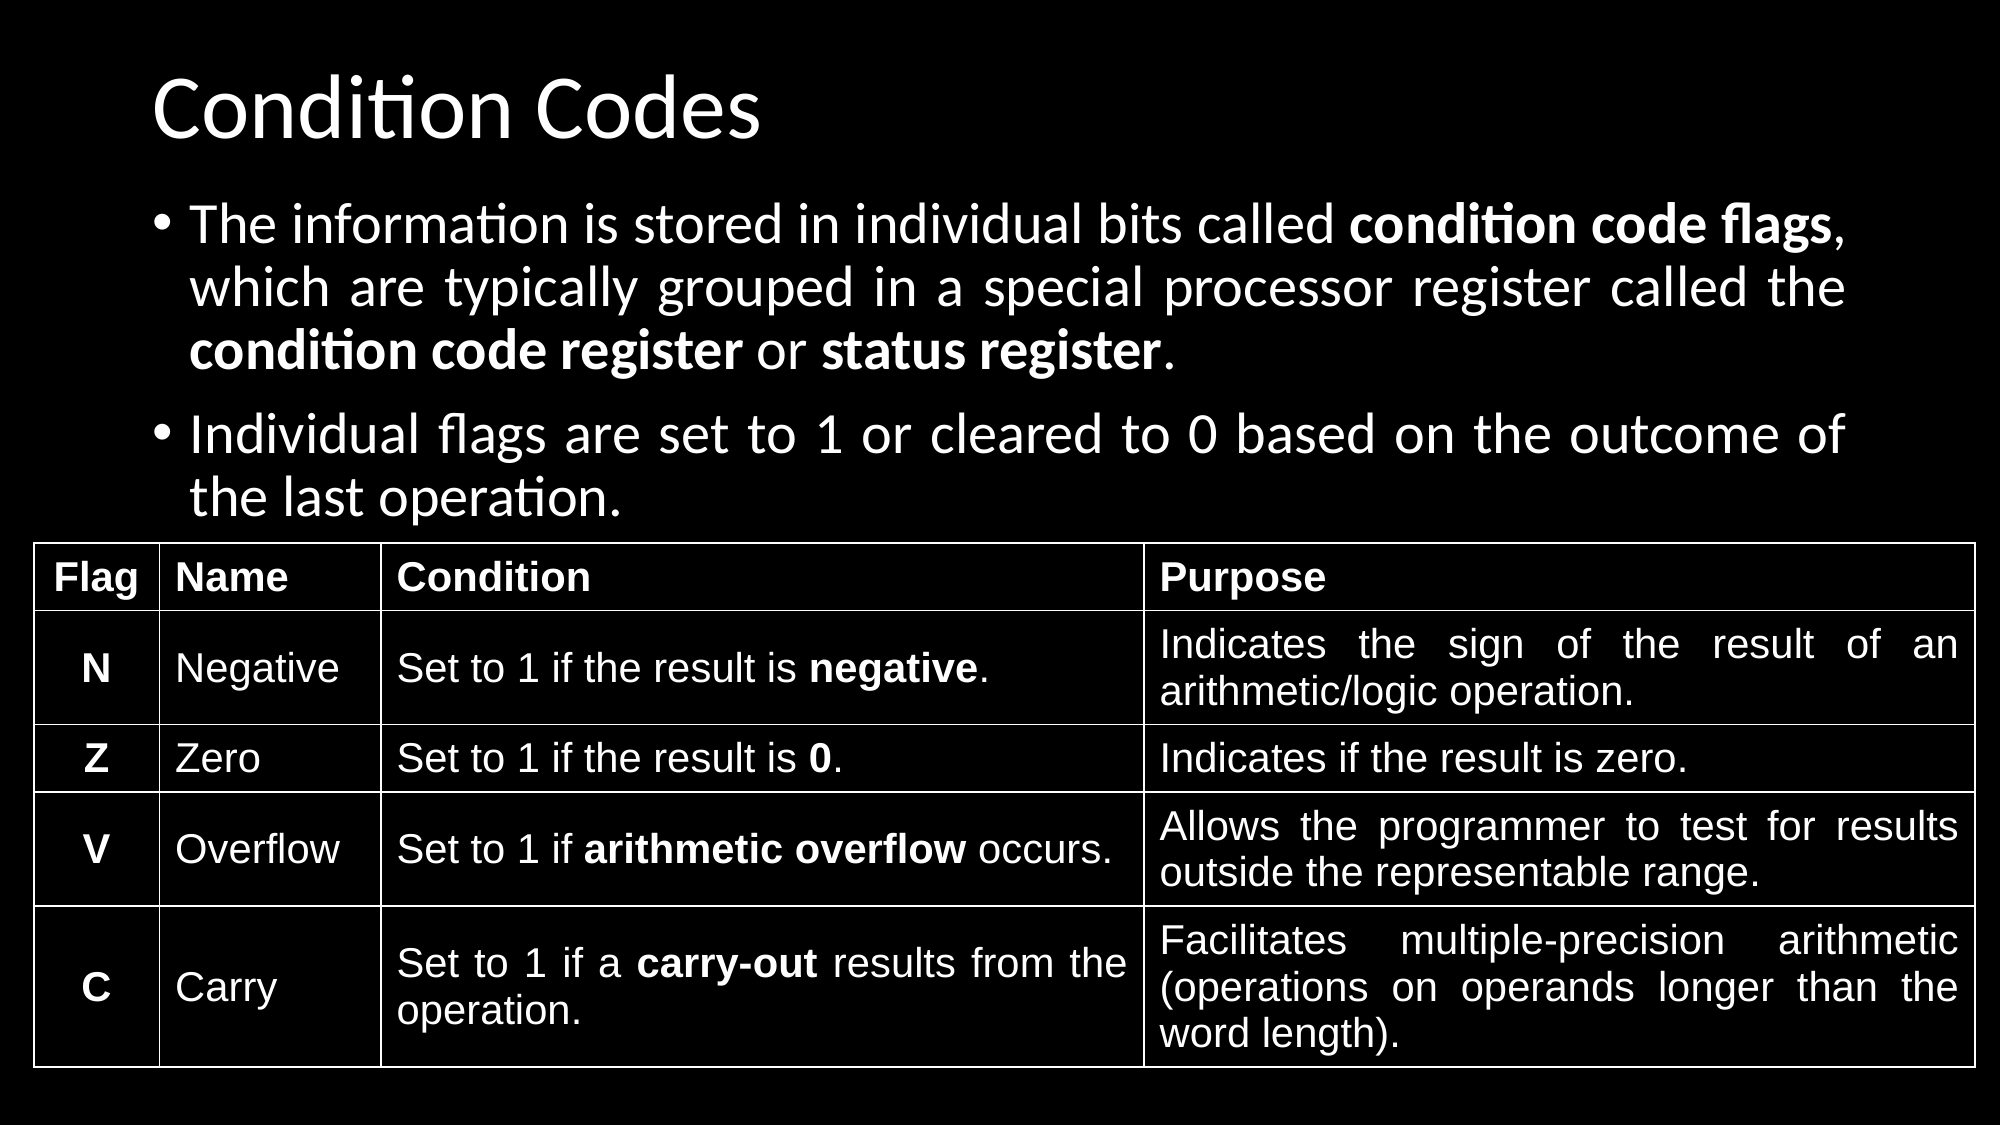

# Condition Codes
The information is stored in individual bits called condition code flags, which are typically grouped in a special processor register called the condition code register or status register.
Individual flags are set to 1 or cleared to 0 based on the outcome of the last operation.

| Flag | Name | Condition | Purpose |
| --- | --- | --- | --- |
| N | Negative | Set to 1 if the result is negative. | Indicates the sign of the result of an arithmetic/logic operation. |
| Z | Zero | Set to 1 if the result is 0. | Indicates if the result is zero. |
| V | Overflow | Set to 1 if arithmetic overflow occurs. | Allows the programmer to test for results outside the representable range. |
| C | Carry | Set to 1 if a carry-out results from the operation. | Facilitates multiple-precision arithmetic (operations on operands longer than the word length). |